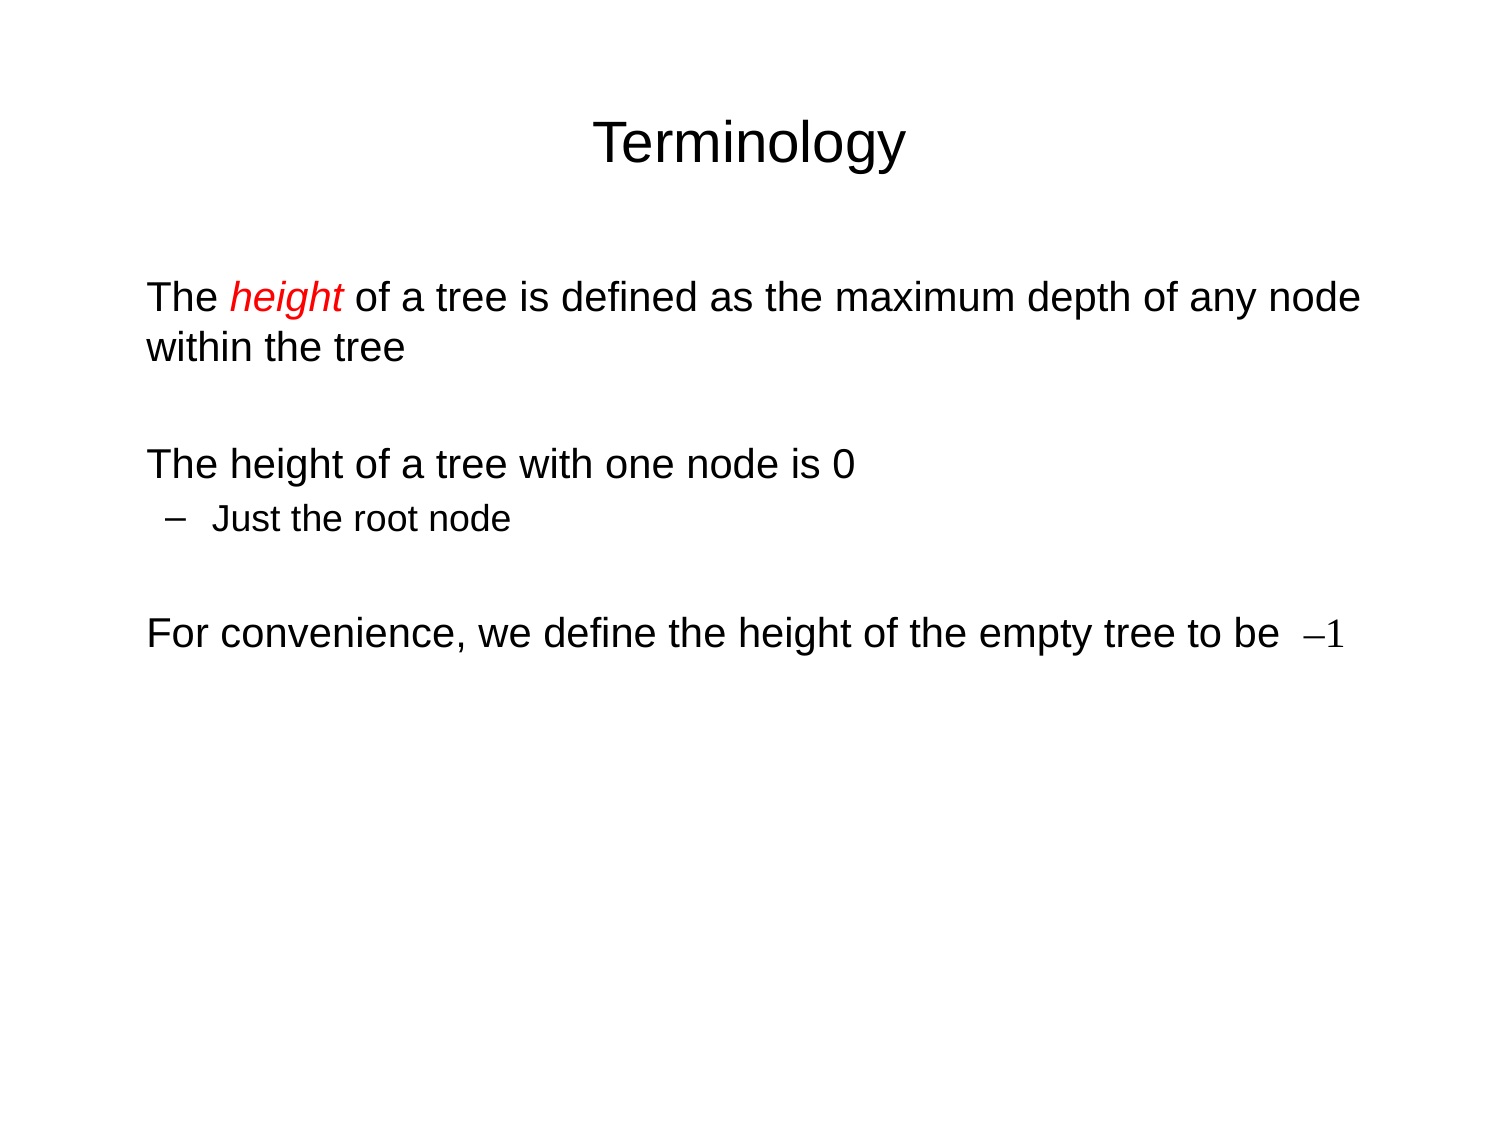

# Terminology
	The height of a tree is defined as the maximum depth of any node within the tree

	The height of a tree with one node is 0
Just the root node

	For convenience, we define the height of the empty tree to be  –1